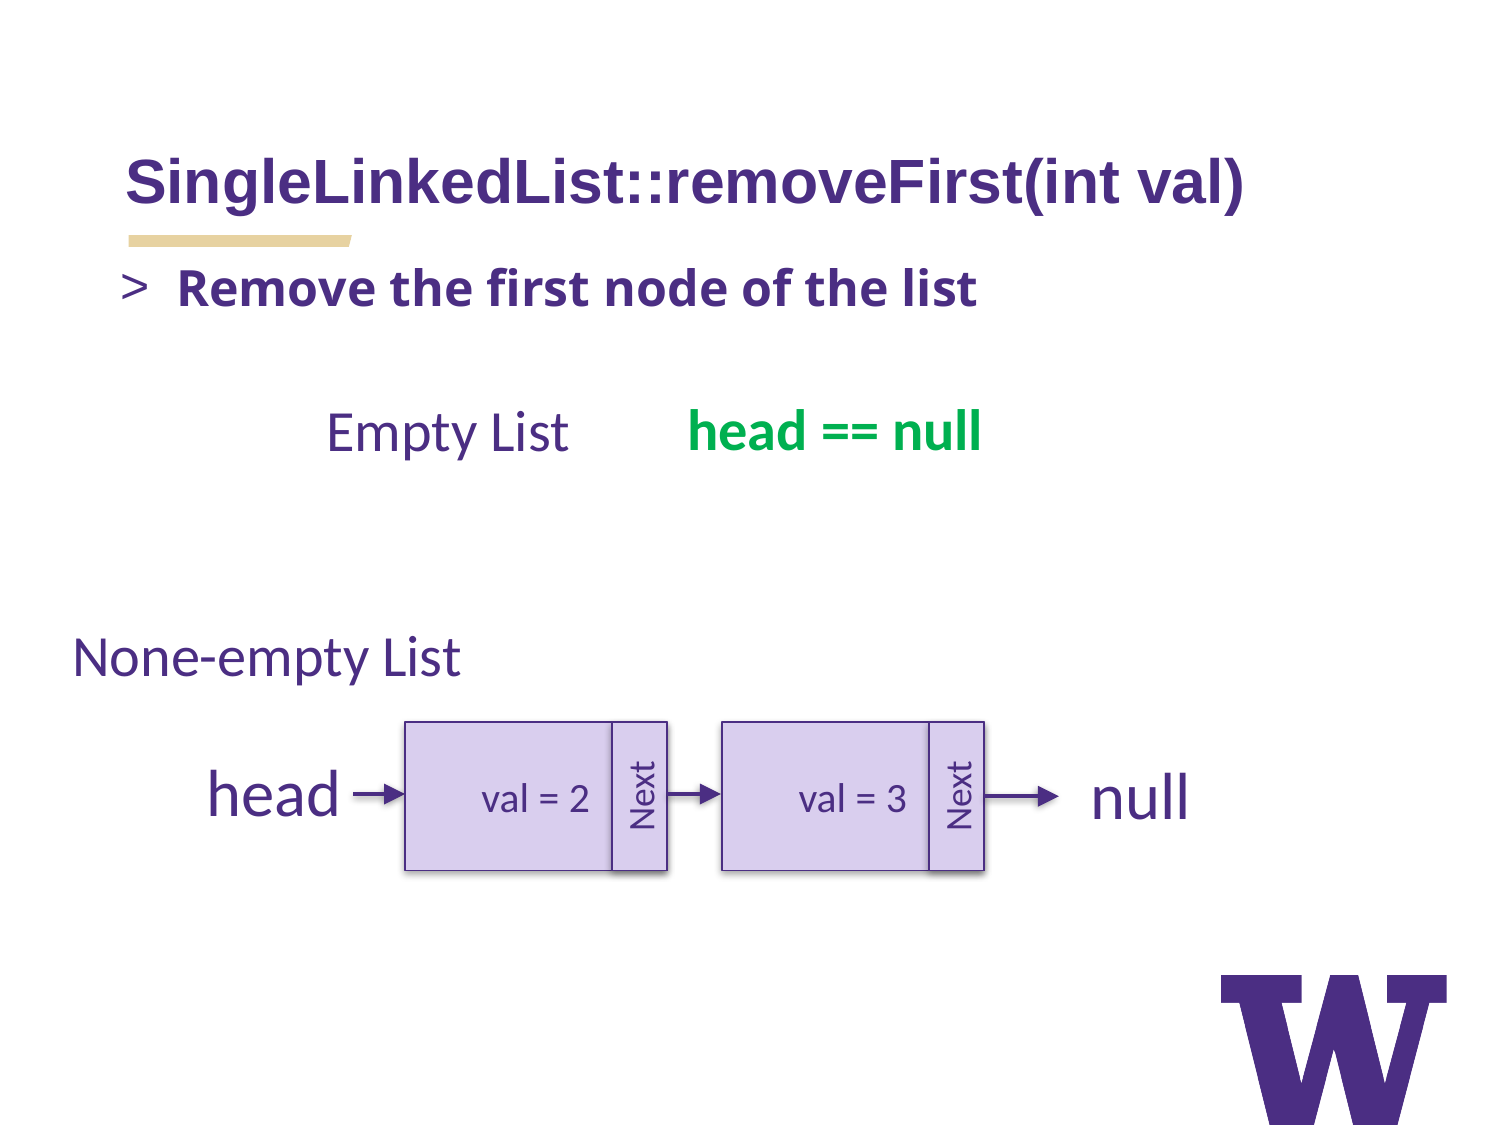

# SingleLinkedList::removeFirst(int val)
Remove the first node of the list
head == null
Empty List
None-empty List
val = 3
Next
null
val = 2
Next
head
null